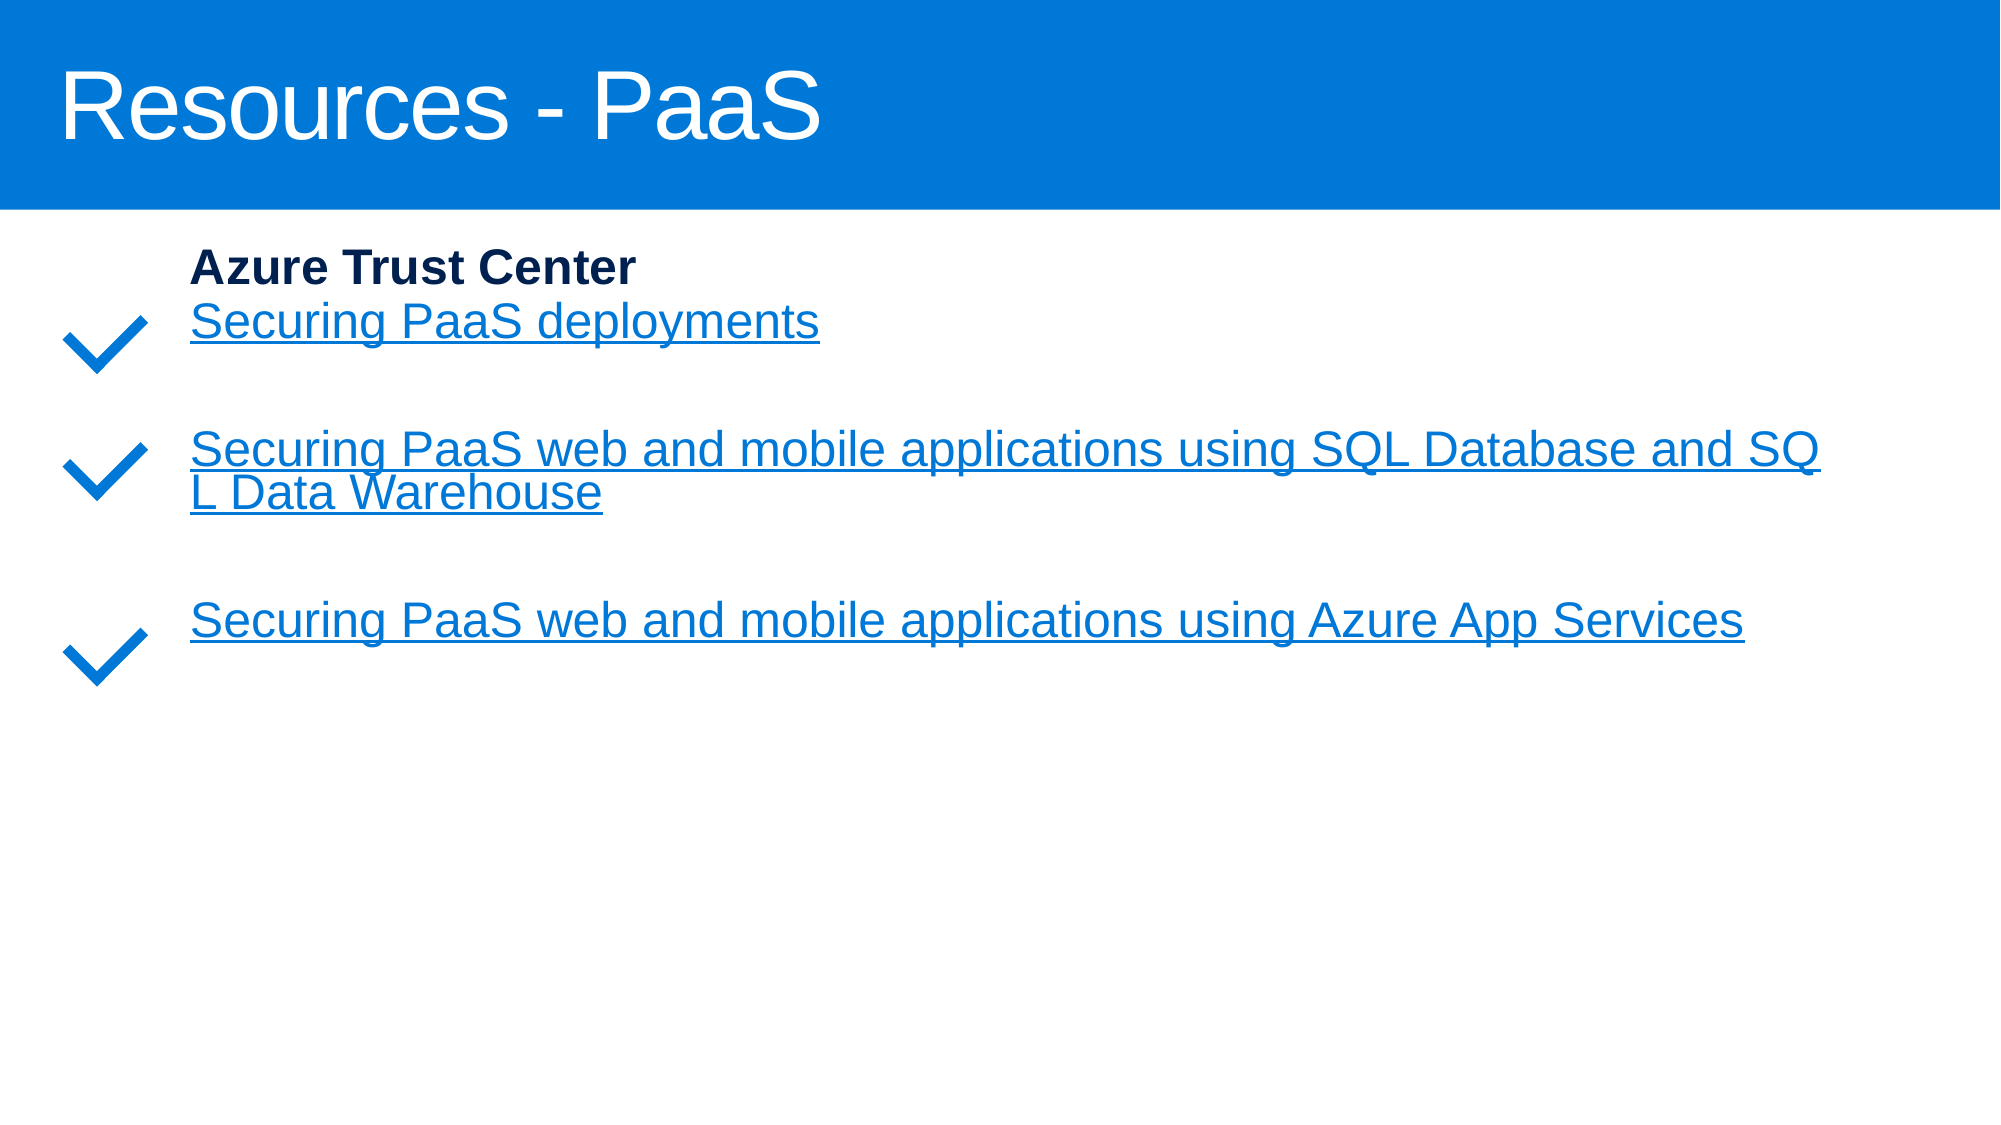

Resources - PaaS
Azure Trust Center
Securing PaaS deployments

Securing PaaS web and mobile applications using SQL Database and SQL Data Warehouse

Securing PaaS web and mobile applications using Azure App Services